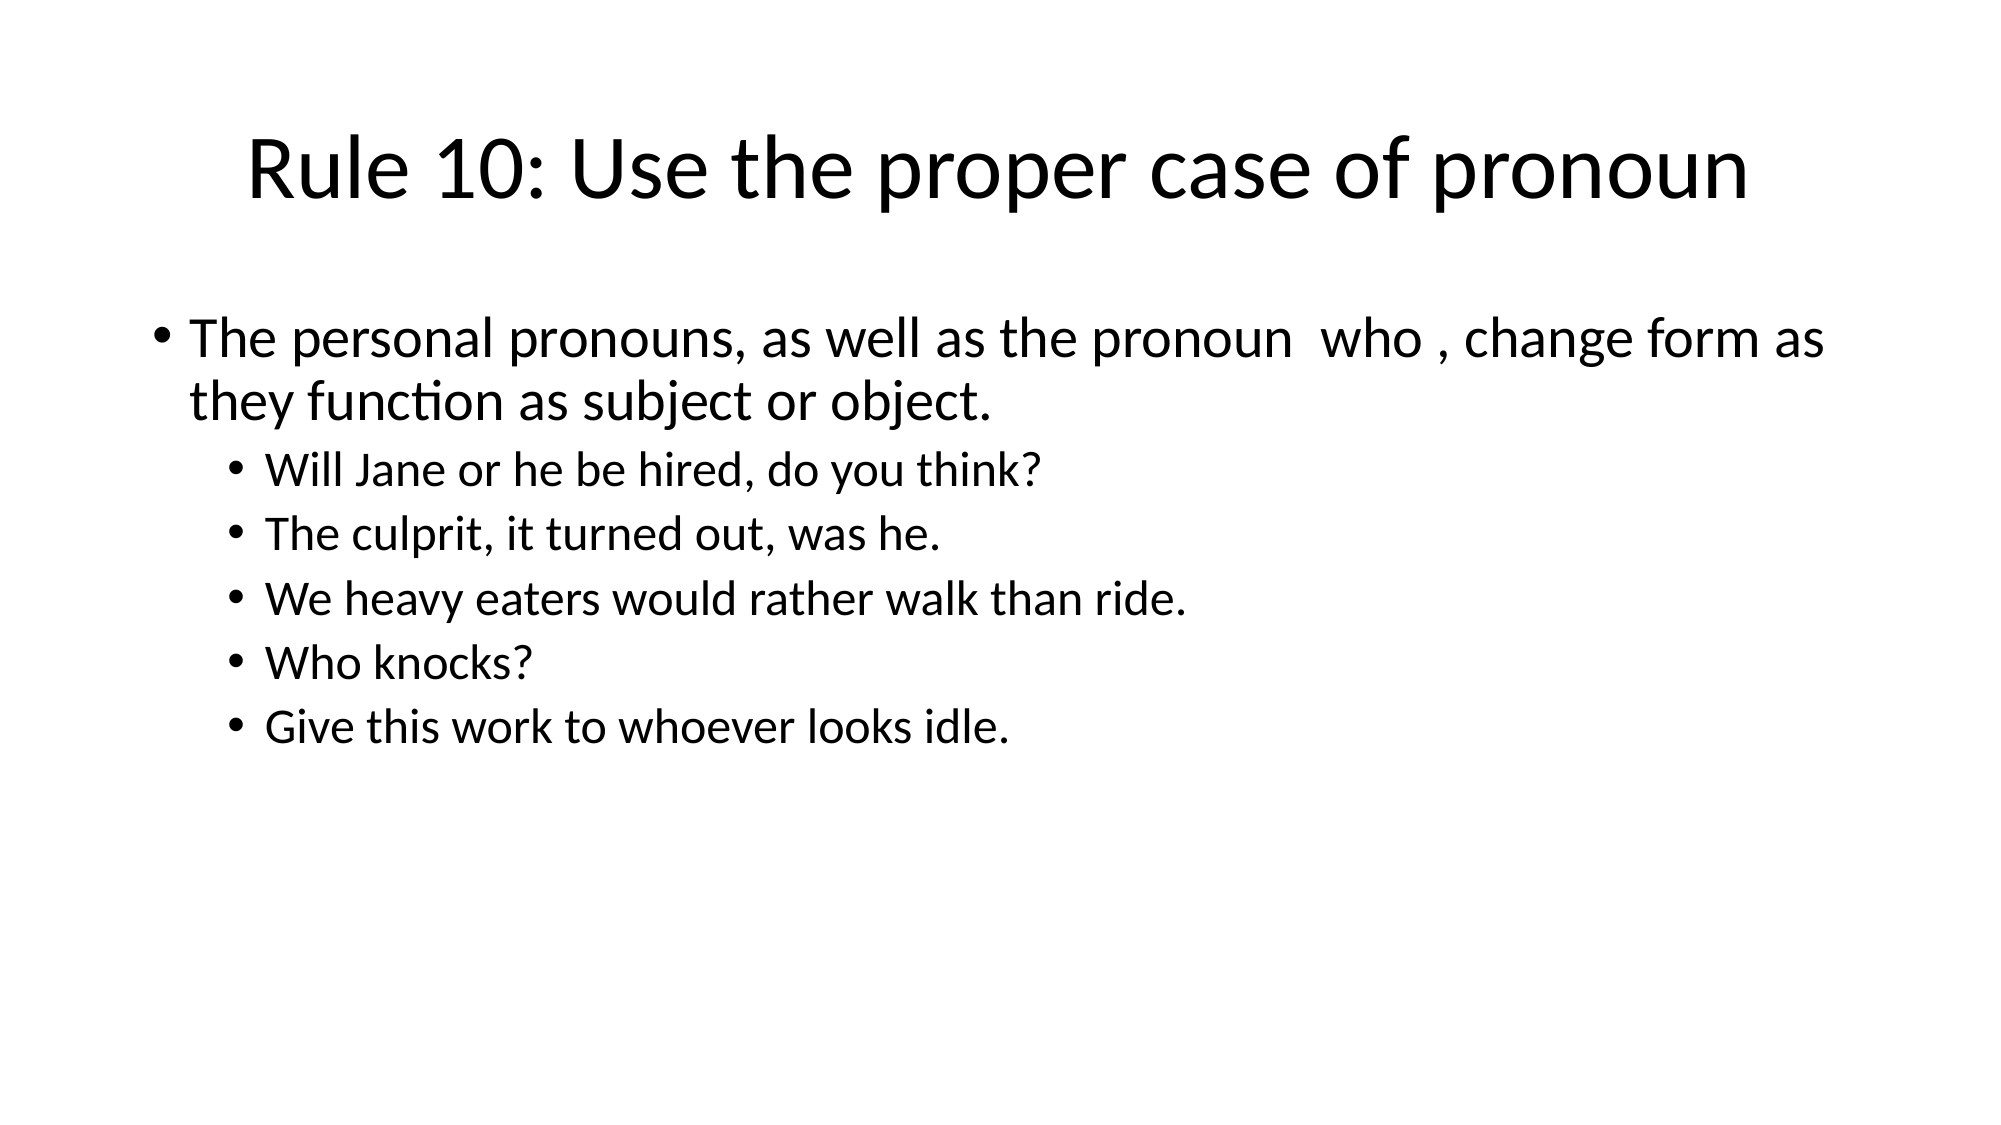

# Rule 10: Use the proper case of pronoun
The personal pronouns, as well as the pronoun  who , change form as they function as subject or object.
Will Jane or he be hired, do you think?
The culprit, it turned out, was he.
We heavy eaters would rather walk than ride.
Who knocks?
Give this work to whoever looks idle.